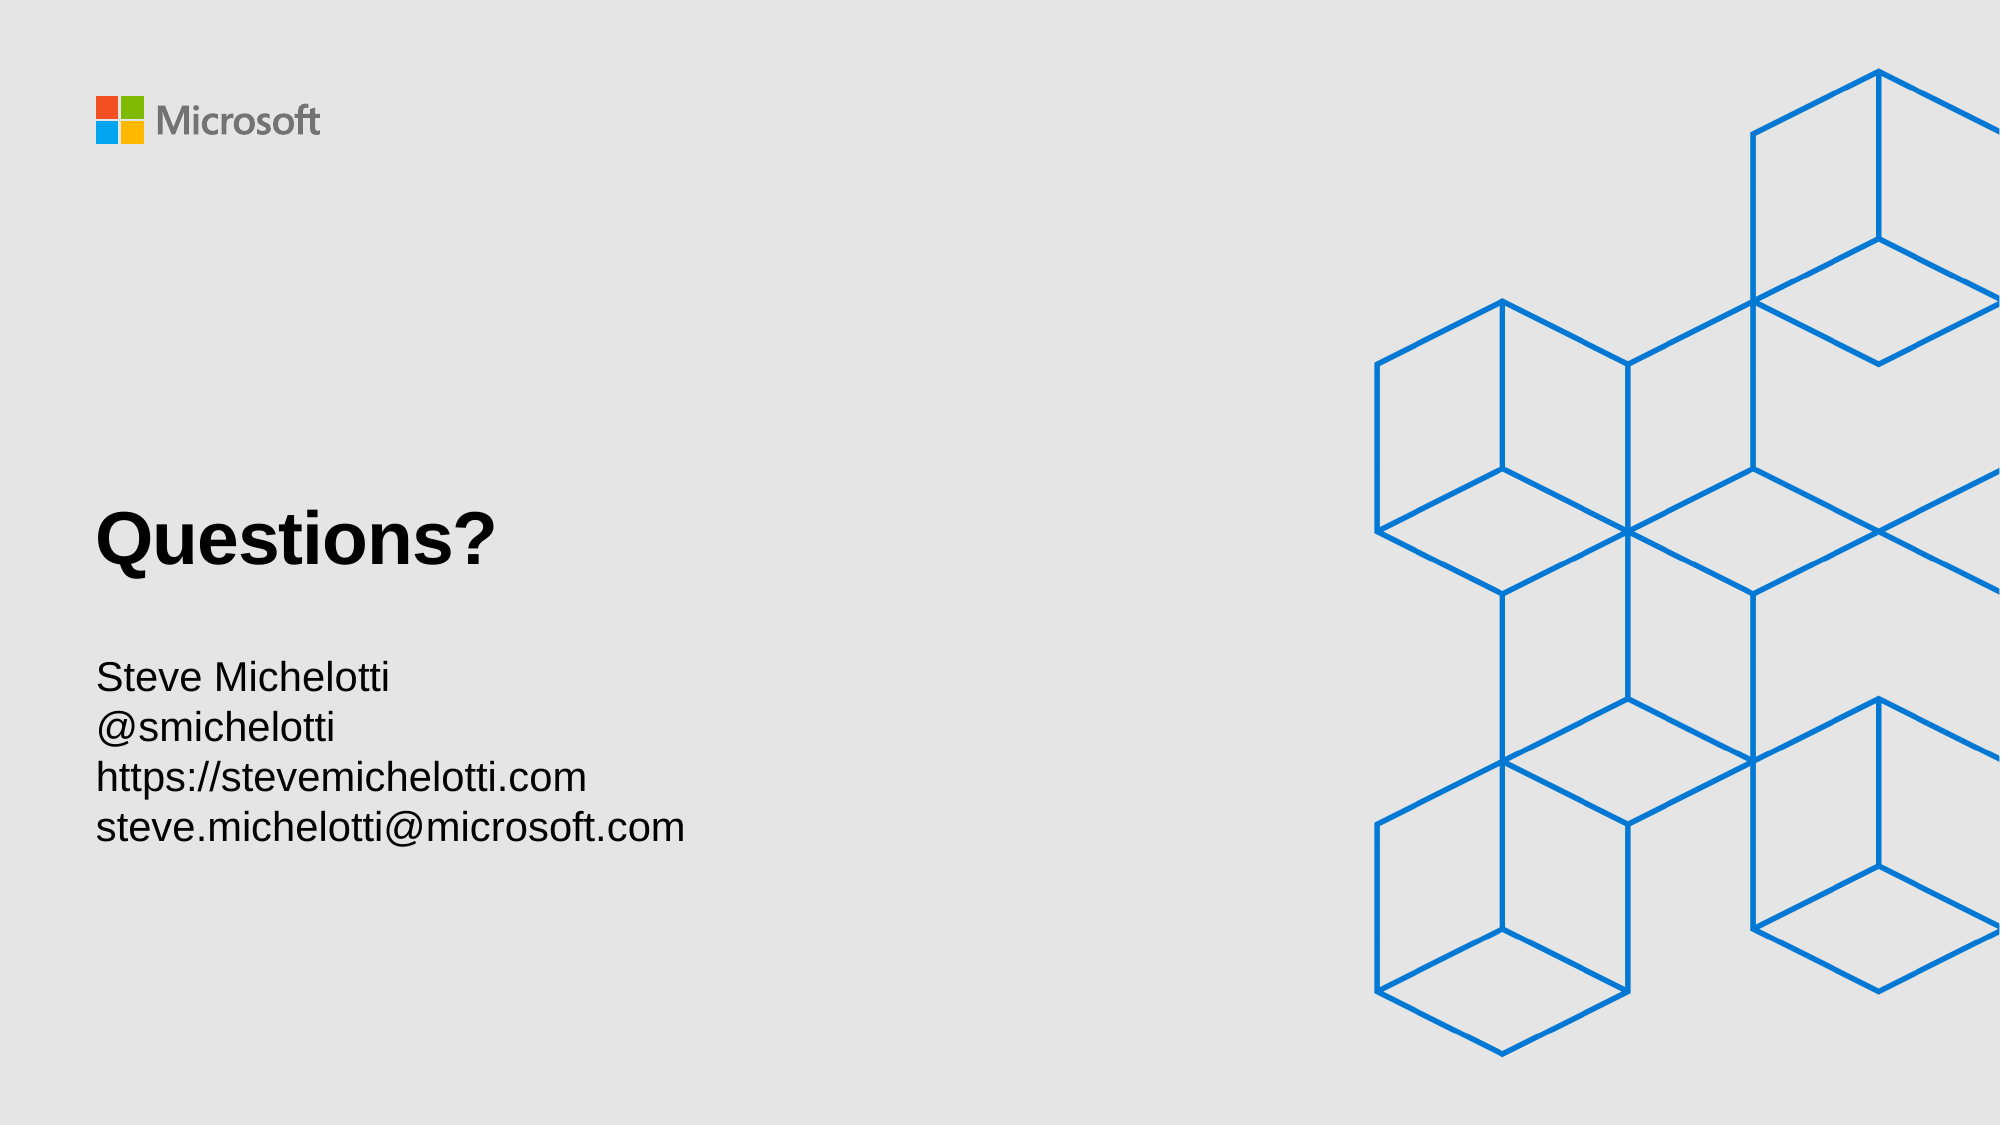

# Questions?
Steve Michelotti
@smichelotti
https://stevemichelotti.com
steve.michelotti@microsoft.com